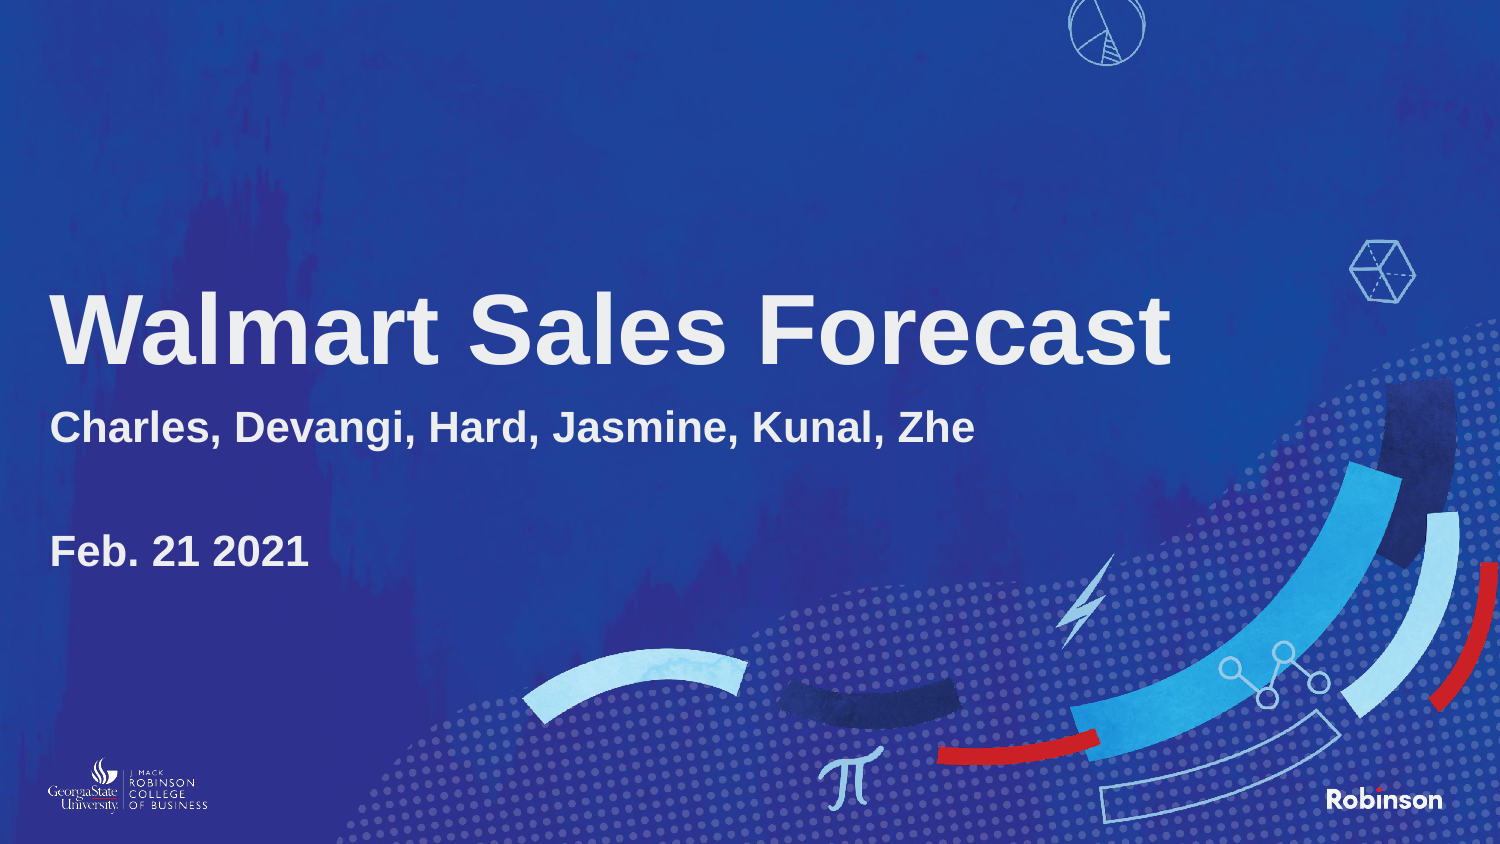

# Walmart Sales Forecast
Charles, Devangi, Hard, Jasmine, Kunal, Zhe
Feb. 21 2021